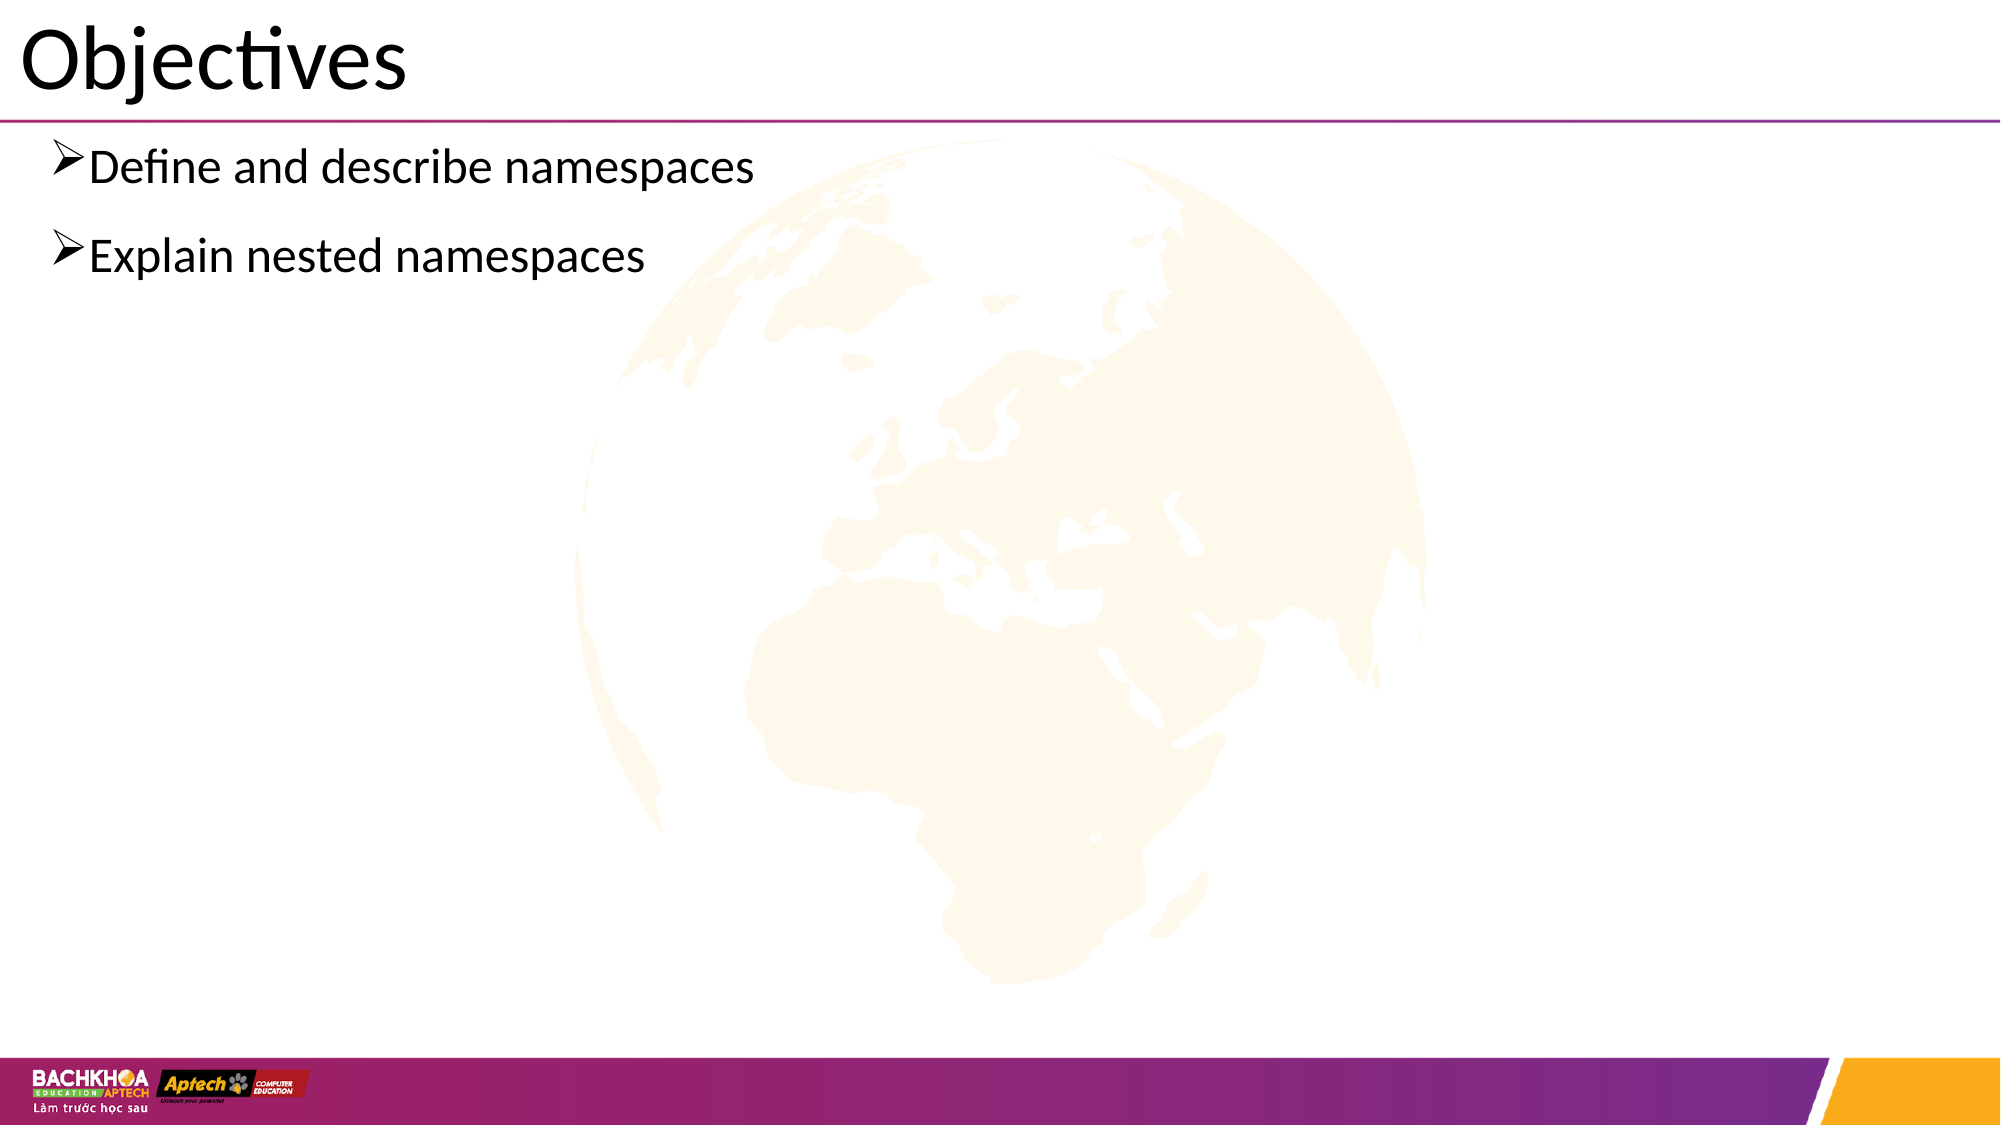

# Objectives
Define and describe namespaces
Explain nested namespaces